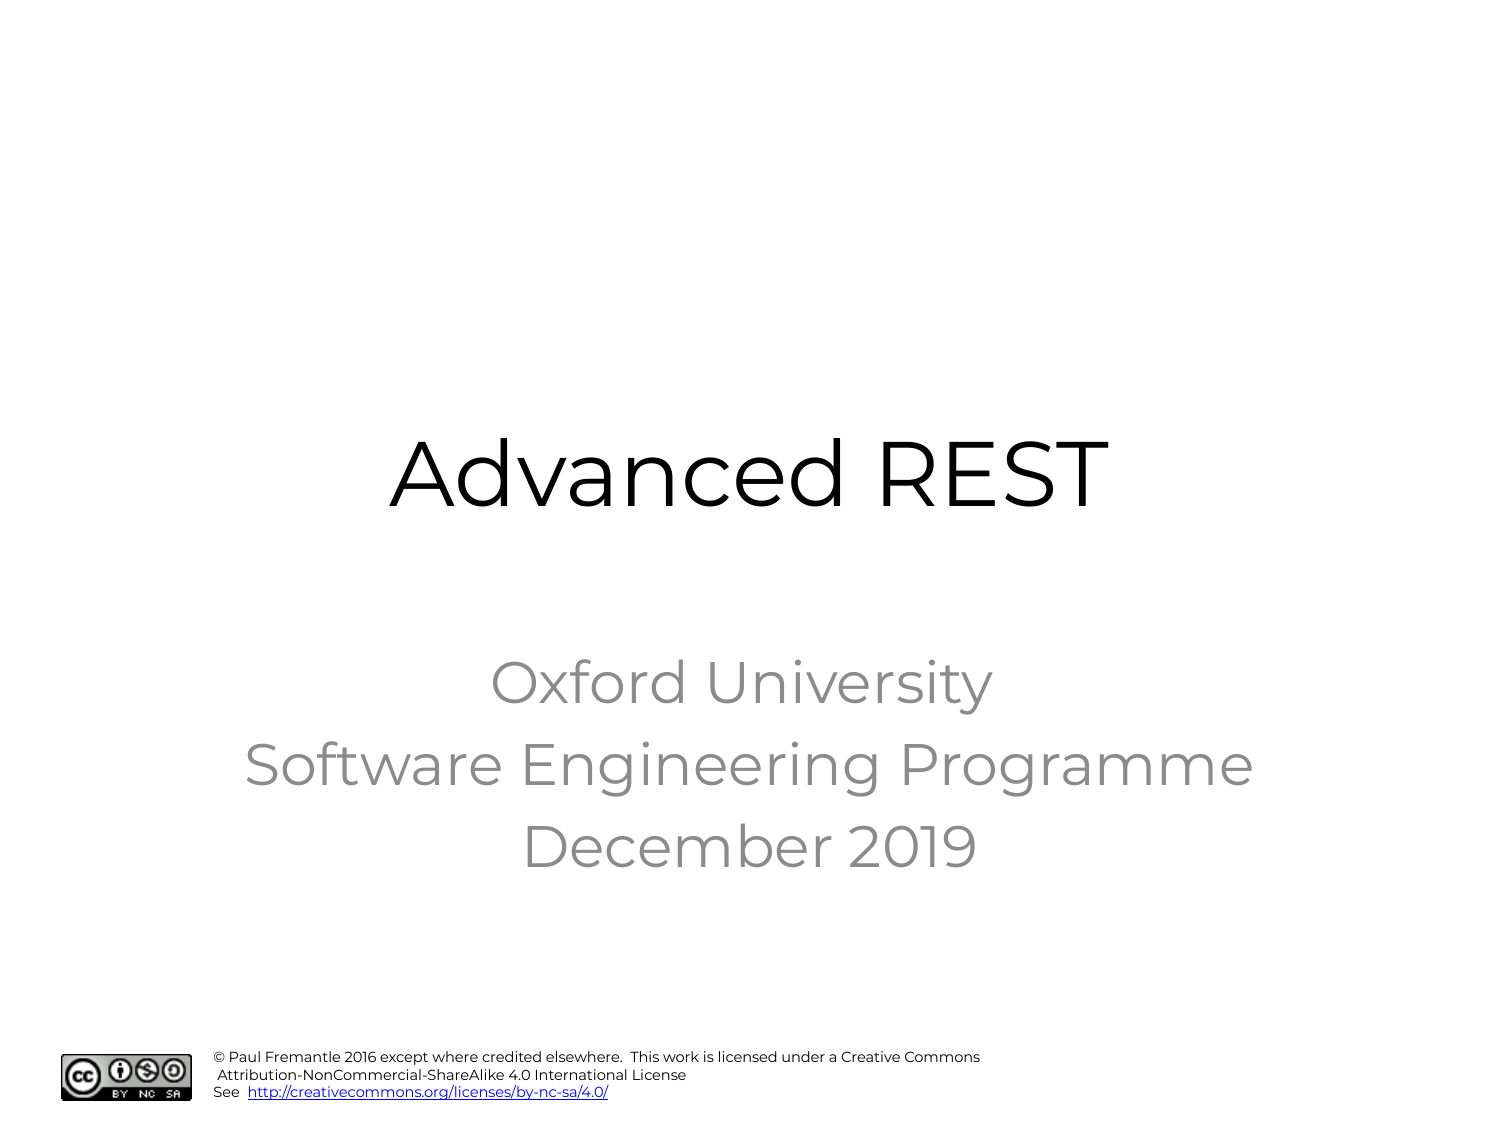

# Advanced REST
Oxford University
Software Engineering Programme
December 2019